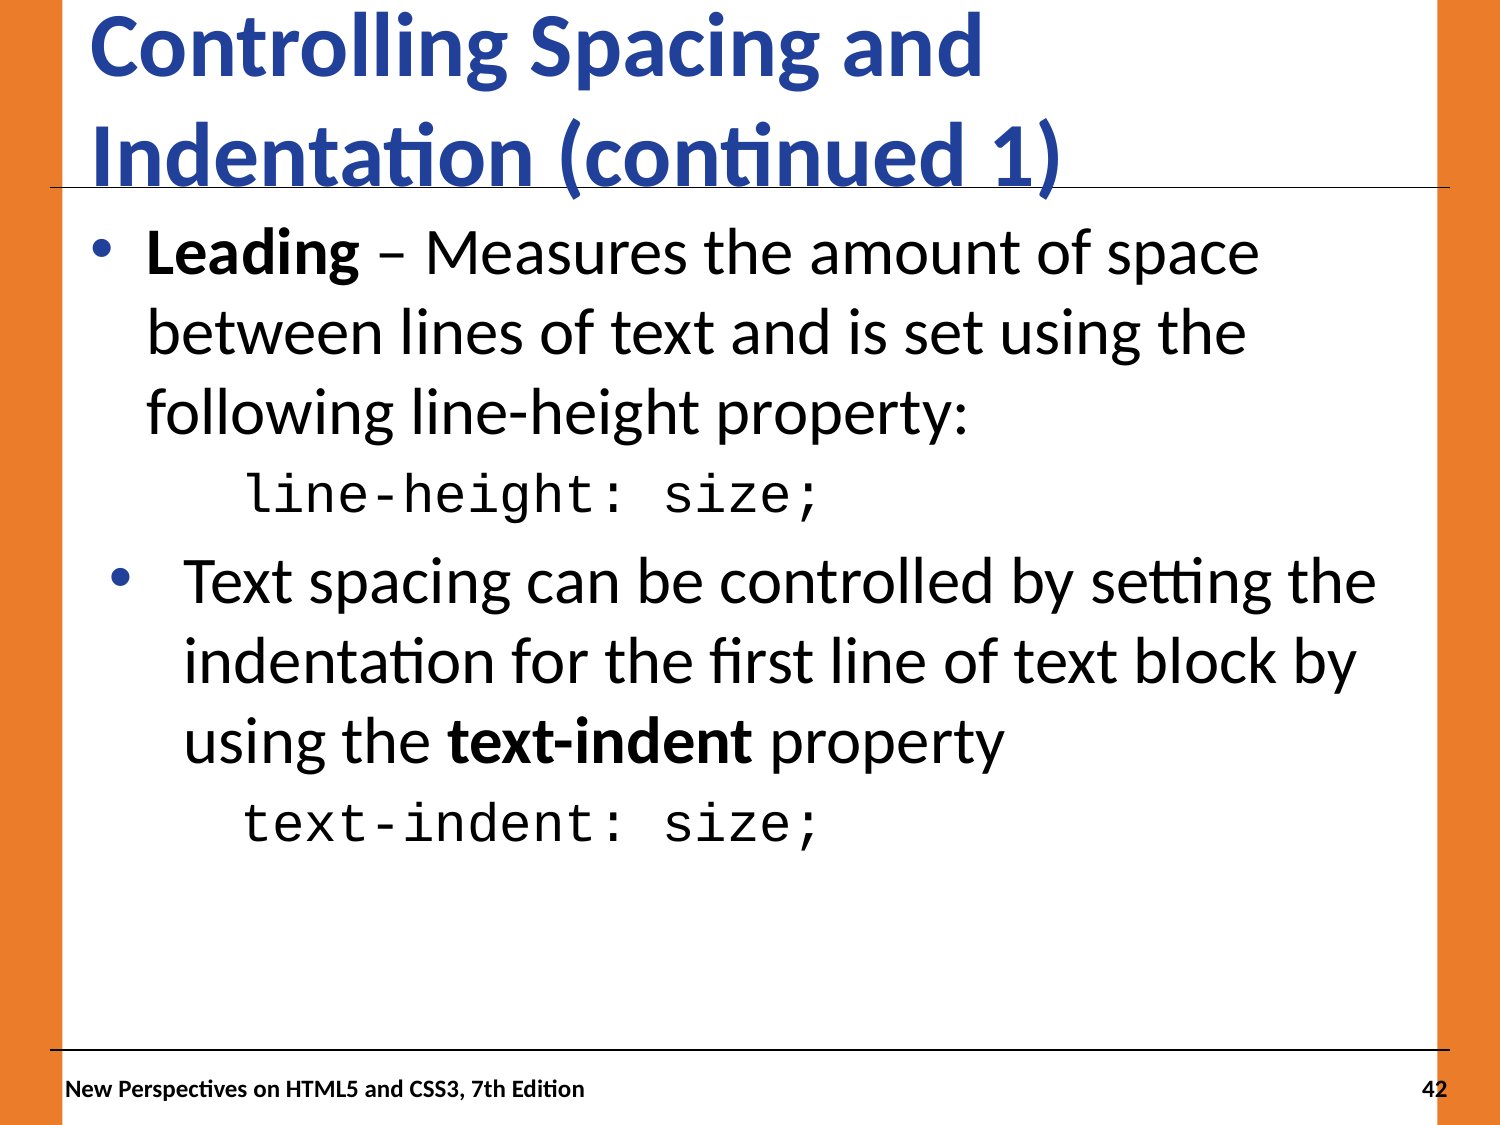

# Controlling Spacing and Indentation (continued 1)
Leading – Measures the amount of space between lines of text and is set using the following line-height property:
line-height: size;
Text spacing can be controlled by setting the indentation for the first line of text block by using the text-indent property
text-indent: size;
New Perspectives on HTML5 and CSS3, 7th Edition
42